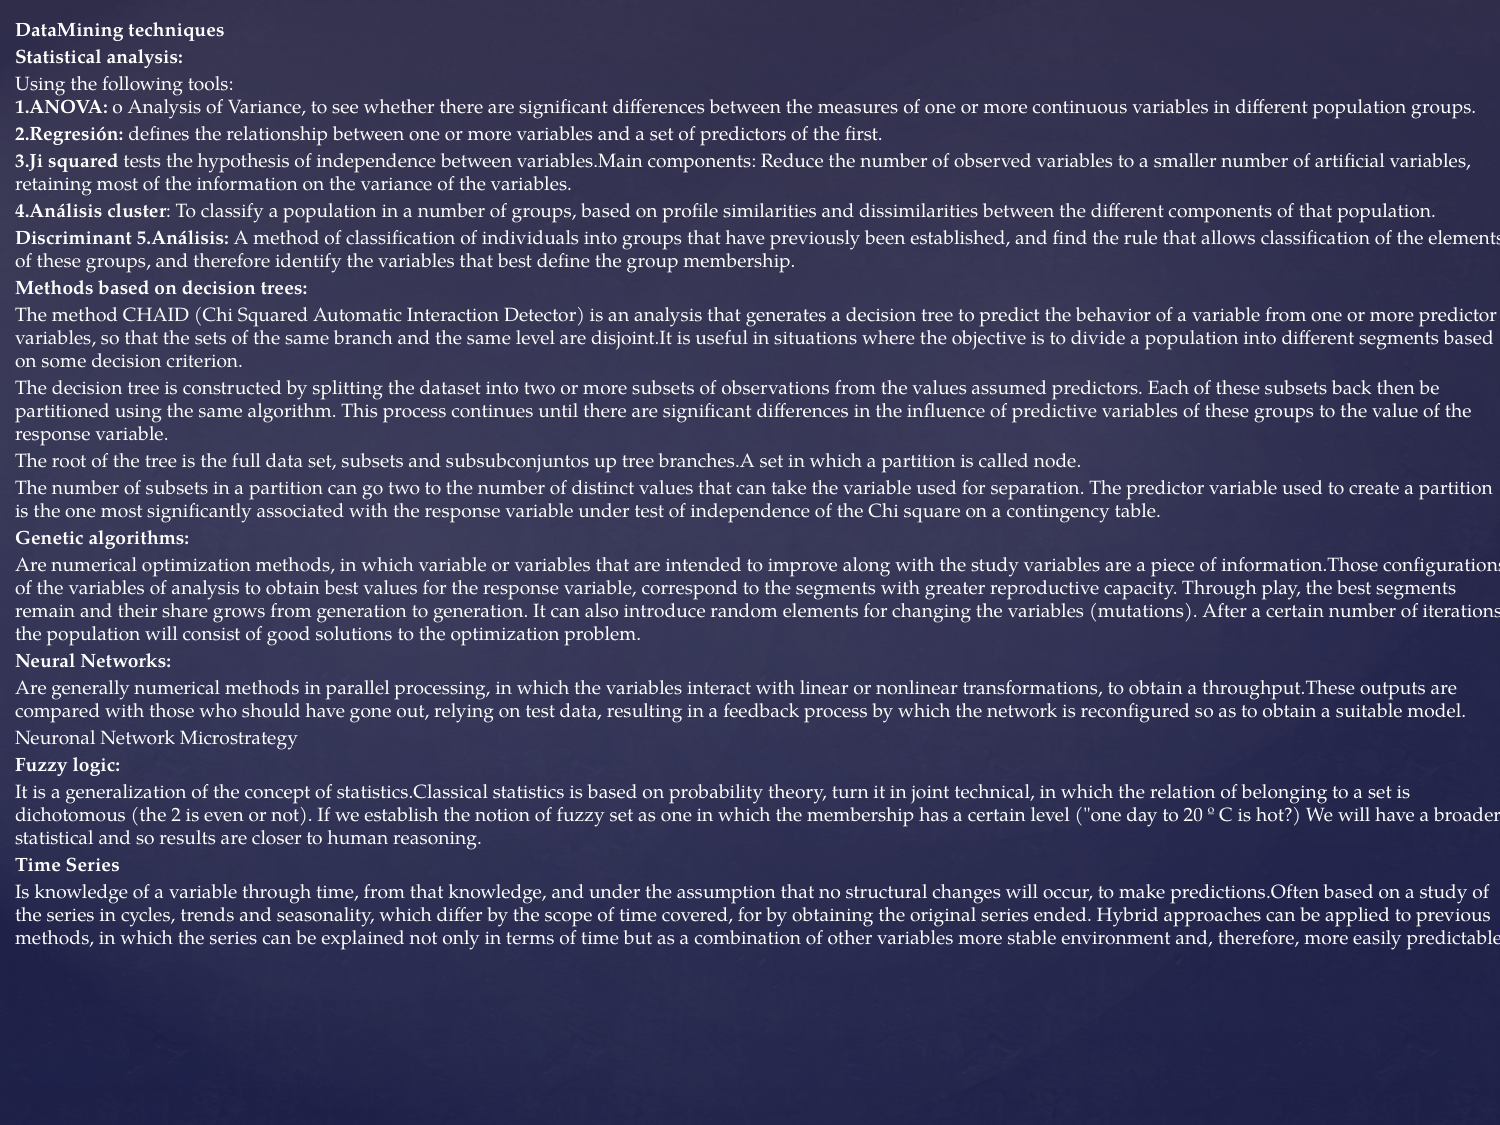

DataMining techniques
Statistical analysis:
Using the following tools:
1.ANOVA: o Analysis of Variance, to see whether there are significant differences between the measures of one or more continuous variables in different population groups.
2.Regresión: defines the relationship between one or more variables and a set of predictors of the first.
3.Ji squared tests the hypothesis of independence between variables.Main components: Reduce the number of observed variables to a smaller number of artificial variables, retaining most of the information on the variance of the variables.
4.Análisis cluster: To classify a population in a number of groups, based on profile similarities and dissimilarities between the different components of that population.
Discriminant 5.Análisis: A method of classification of individuals into groups that have previously been established, and find the rule that allows classification of the elements of these groups, and therefore identify the variables that best define the group membership.
Methods based on decision trees:
The method CHAID (Chi Squared Automatic Interaction Detector) is an analysis that generates a decision tree to predict the behavior of a variable from one or more predictor variables, so that the sets of the same branch and the same level are disjoint.It is useful in situations where the objective is to divide a population into different segments based on some decision criterion.
The decision tree is constructed by splitting the dataset into two or more subsets of observations from the values ​​assumed predictors. Each of these subsets back then be partitioned using the same algorithm. This process continues until there are significant differences in the influence of predictive variables of these groups to the value of the response variable.
The root of the tree is the full data set, subsets and subsubconjuntos up tree branches.A set in which a partition is called node.
The number of subsets in a partition can go two to the number of distinct values ​​that can take the variable used for separation. The predictor variable used to create a partition is the one most significantly associated with the response variable under test of independence of the Chi square on a contingency table.
Genetic algorithms:
Are numerical optimization methods, in which variable or variables that are intended to improve along with the study variables are a piece of information.Those configurations of the variables of analysis to obtain best values ​​for the response variable, correspond to the segments with greater reproductive capacity. Through play, the best segments remain and their share grows from generation to generation. It can also introduce random elements for changing the variables (mutations). After a certain number of iterations, the population will consist of good solutions to the optimization problem.
Neural Networks:
Are generally numerical methods in parallel processing, in which the variables interact with linear or nonlinear transformations, to obtain a throughput.These outputs are compared with those who should have gone out, relying on test data, resulting in a feedback process by which the network is reconfigured so as to obtain a suitable model.
Neuronal Network Microstrategy
Fuzzy logic:
It is a generalization of the concept of statistics.Classical statistics is based on probability theory, turn it in joint technical, in which the relation of belonging to a set is dichotomous (the 2 is even or not). If we establish the notion of fuzzy set as one in which the membership has a certain level ("one day to 20 º C is hot?) We will have a broader statistical and so results are closer to human reasoning.
Time Series
Is knowledge of a variable through time, from that knowledge, and under the assumption that no structural changes will occur, to make predictions.Often based on a study of the series in cycles, trends and seasonality, which differ by the scope of time covered, for by obtaining the original series ended. Hybrid approaches can be applied to previous methods, in which the series can be explained not only in terms of time but as a combination of other variables more stable environment and, therefore, more easily predictable.

#